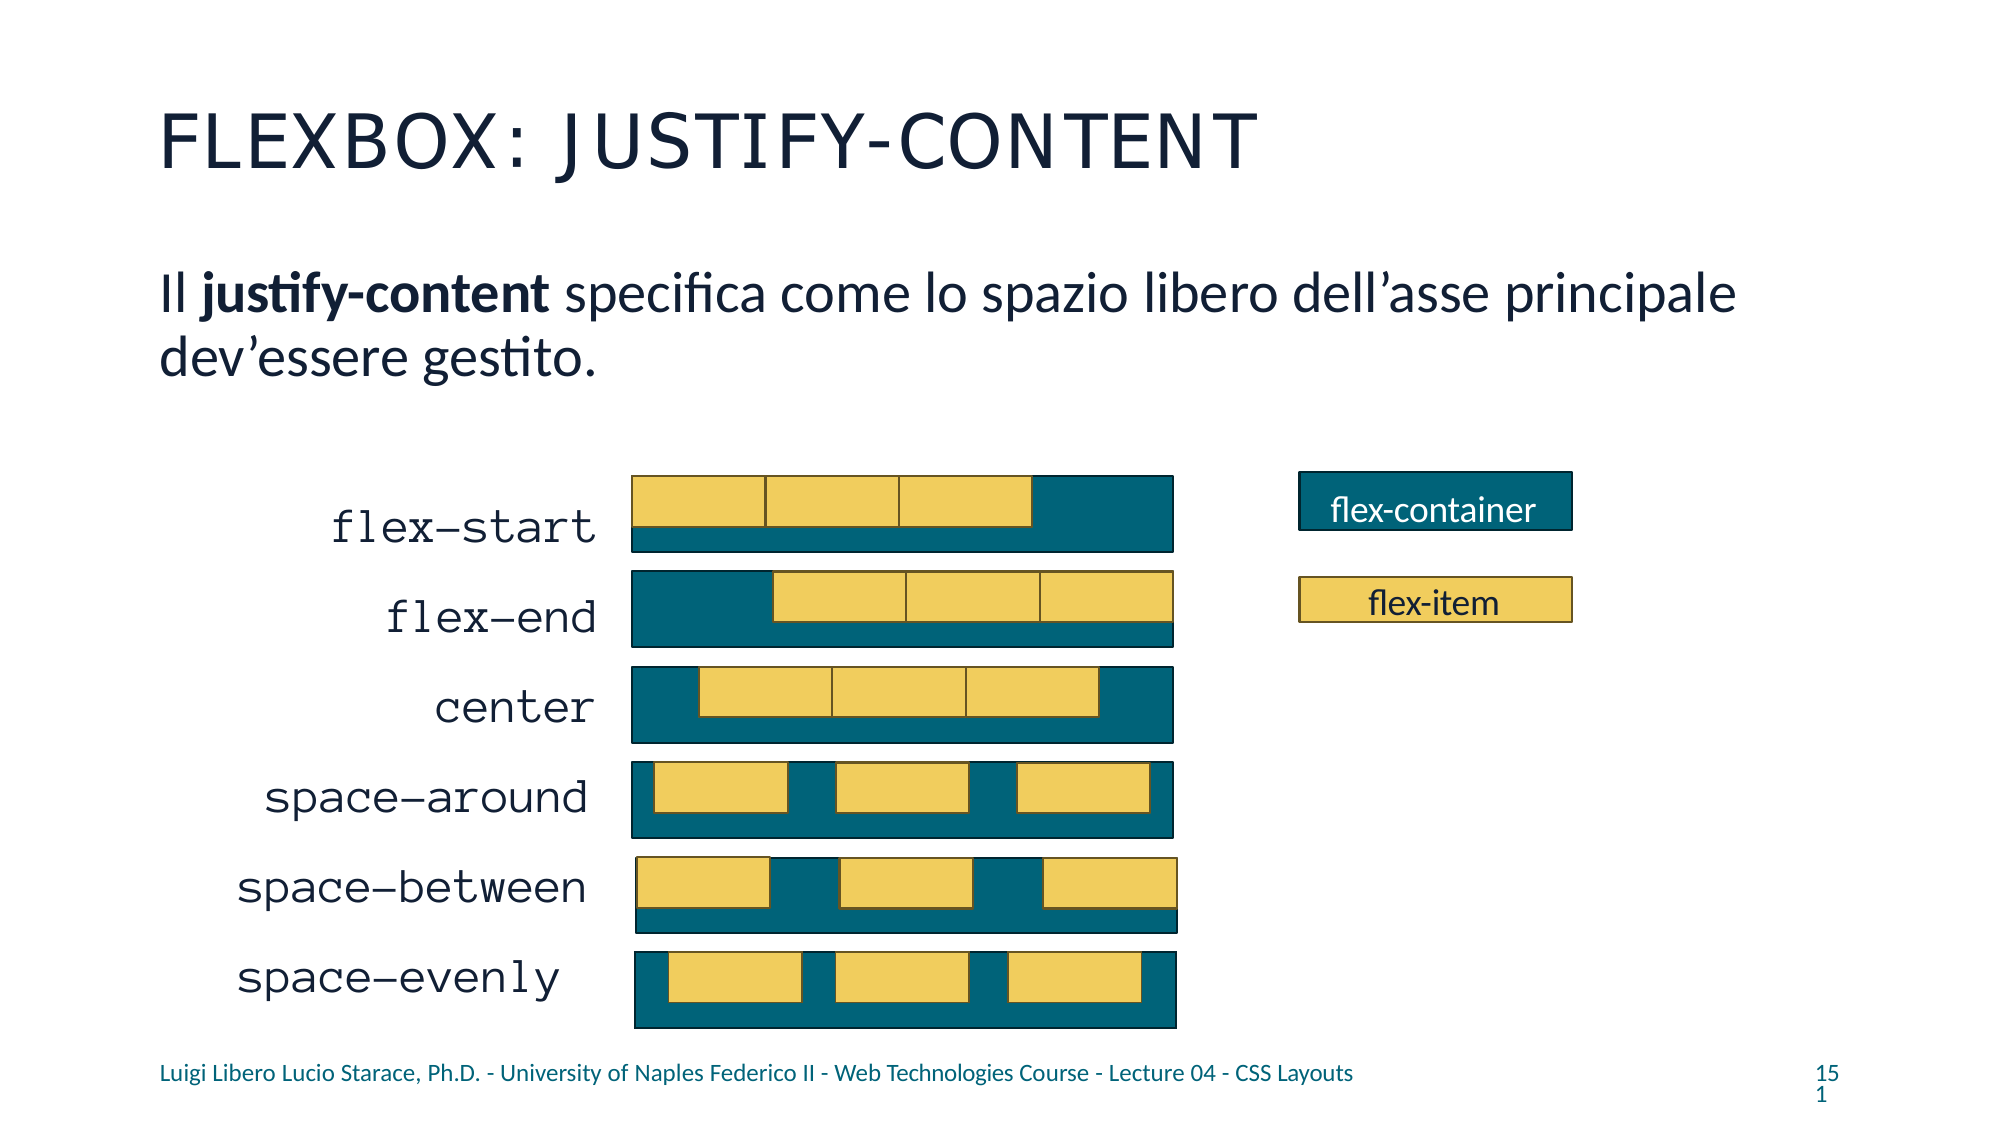

# FLEXBOX: JUSTIFY-CONTENT
Il justify-content specifica come lo spazio libero dell’asse principale dev’essere gestito.
flex-start flex-end center
space-around space-between space-evenly
flex-container

flex-item

|  |  |  |  |  |  |  |
| --- | --- | --- | --- | --- | --- | --- |
|  |  |  |  |  |  |  |
Luigi Libero Lucio Starace, Ph.D. - University of Naples Federico II - Web Technologies Course - Lecture 04 - CSS Layouts
151